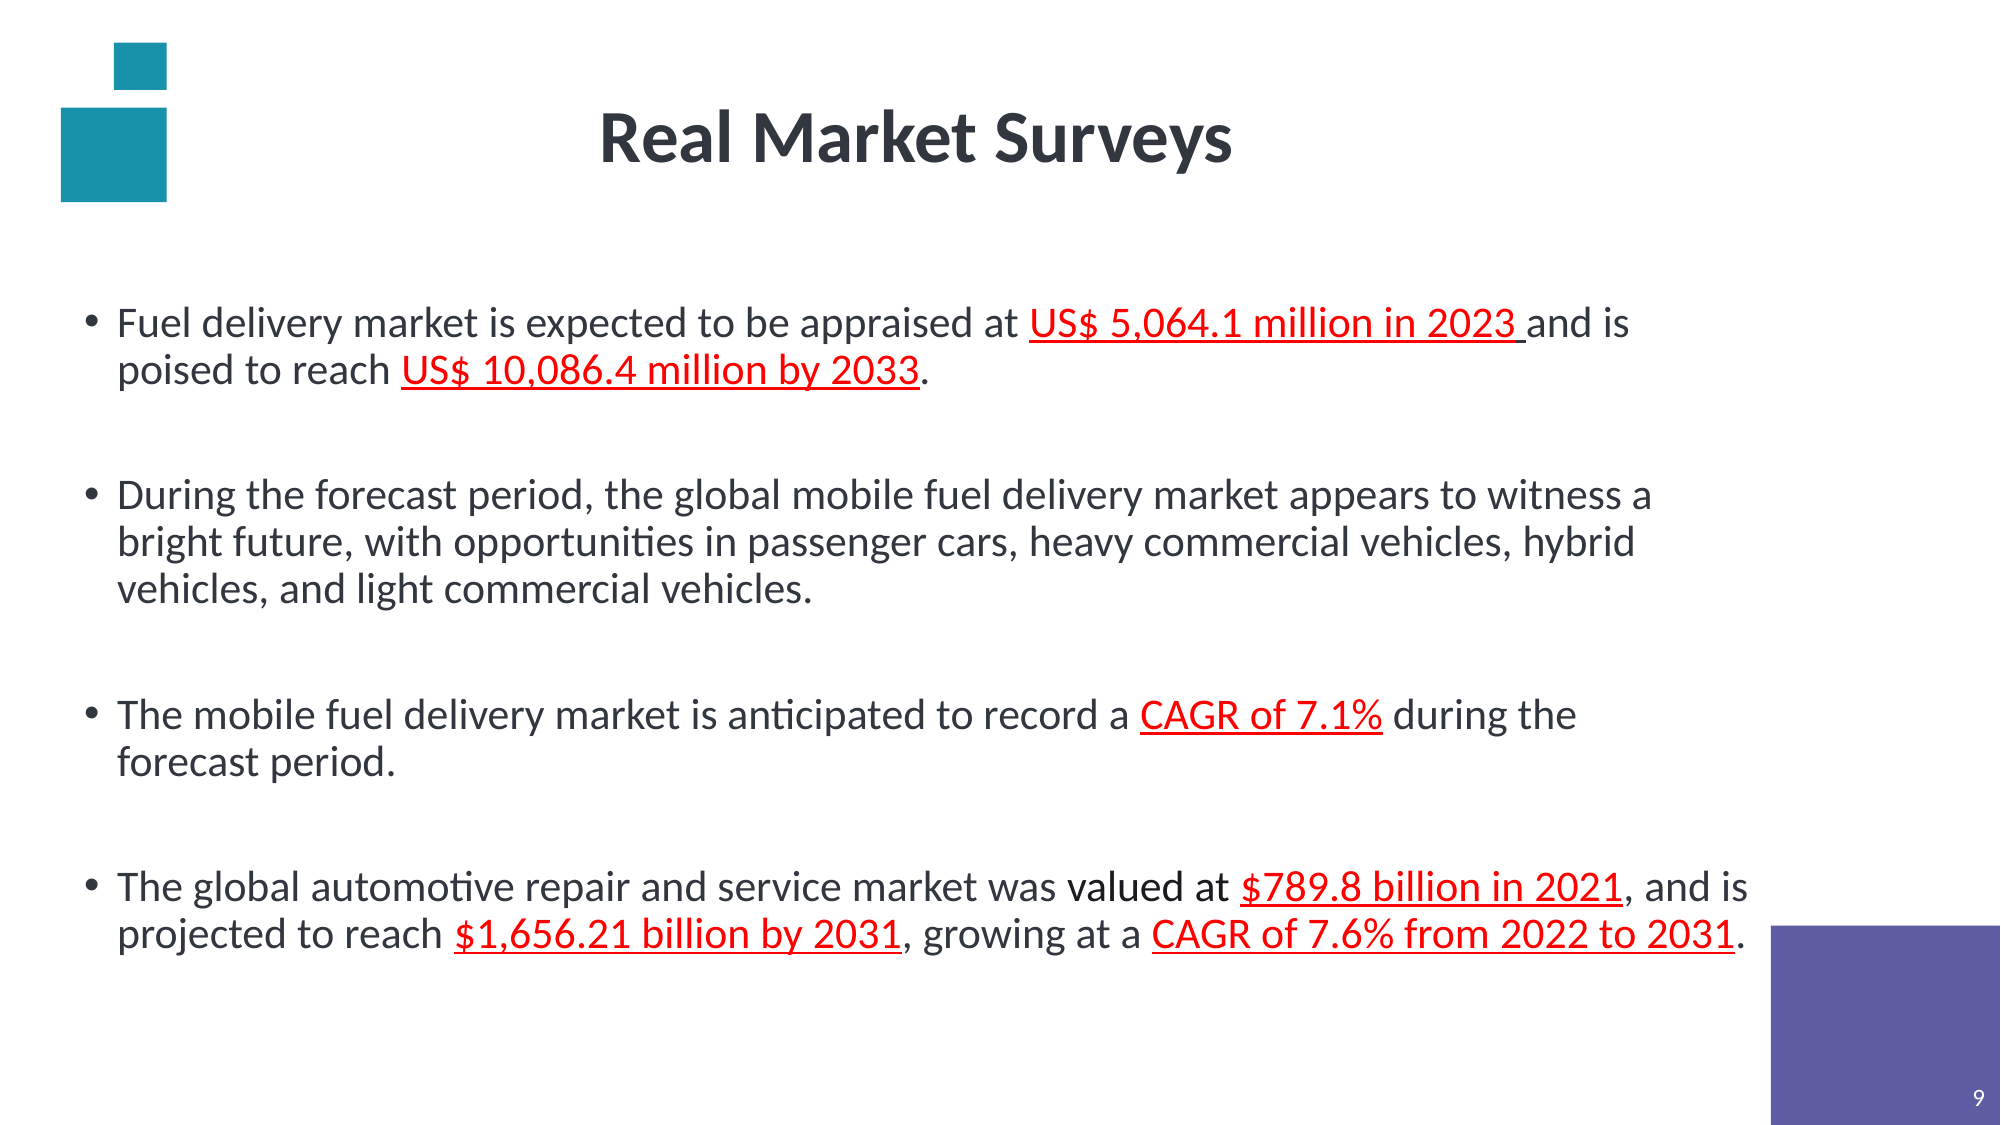

Real Market Surveys
Fuel delivery market is expected to be appraised at US$ 5,064.1 million in 2023 and is poised to reach US$ 10,086.4 million by 2033.

During the forecast period, the global mobile fuel delivery market appears to witness a bright future, with opportunities in passenger cars, heavy commercial vehicles, hybrid vehicles, and light commercial vehicles.

The mobile fuel delivery market is anticipated to record a CAGR of 7.1% during the forecast period.

The global automotive repair and service market was valued at $789.8 billion in 2021, and is projected to reach $1,656.21 billion by 2031, growing at a CAGR of 7.6% from 2022 to 2031.

9